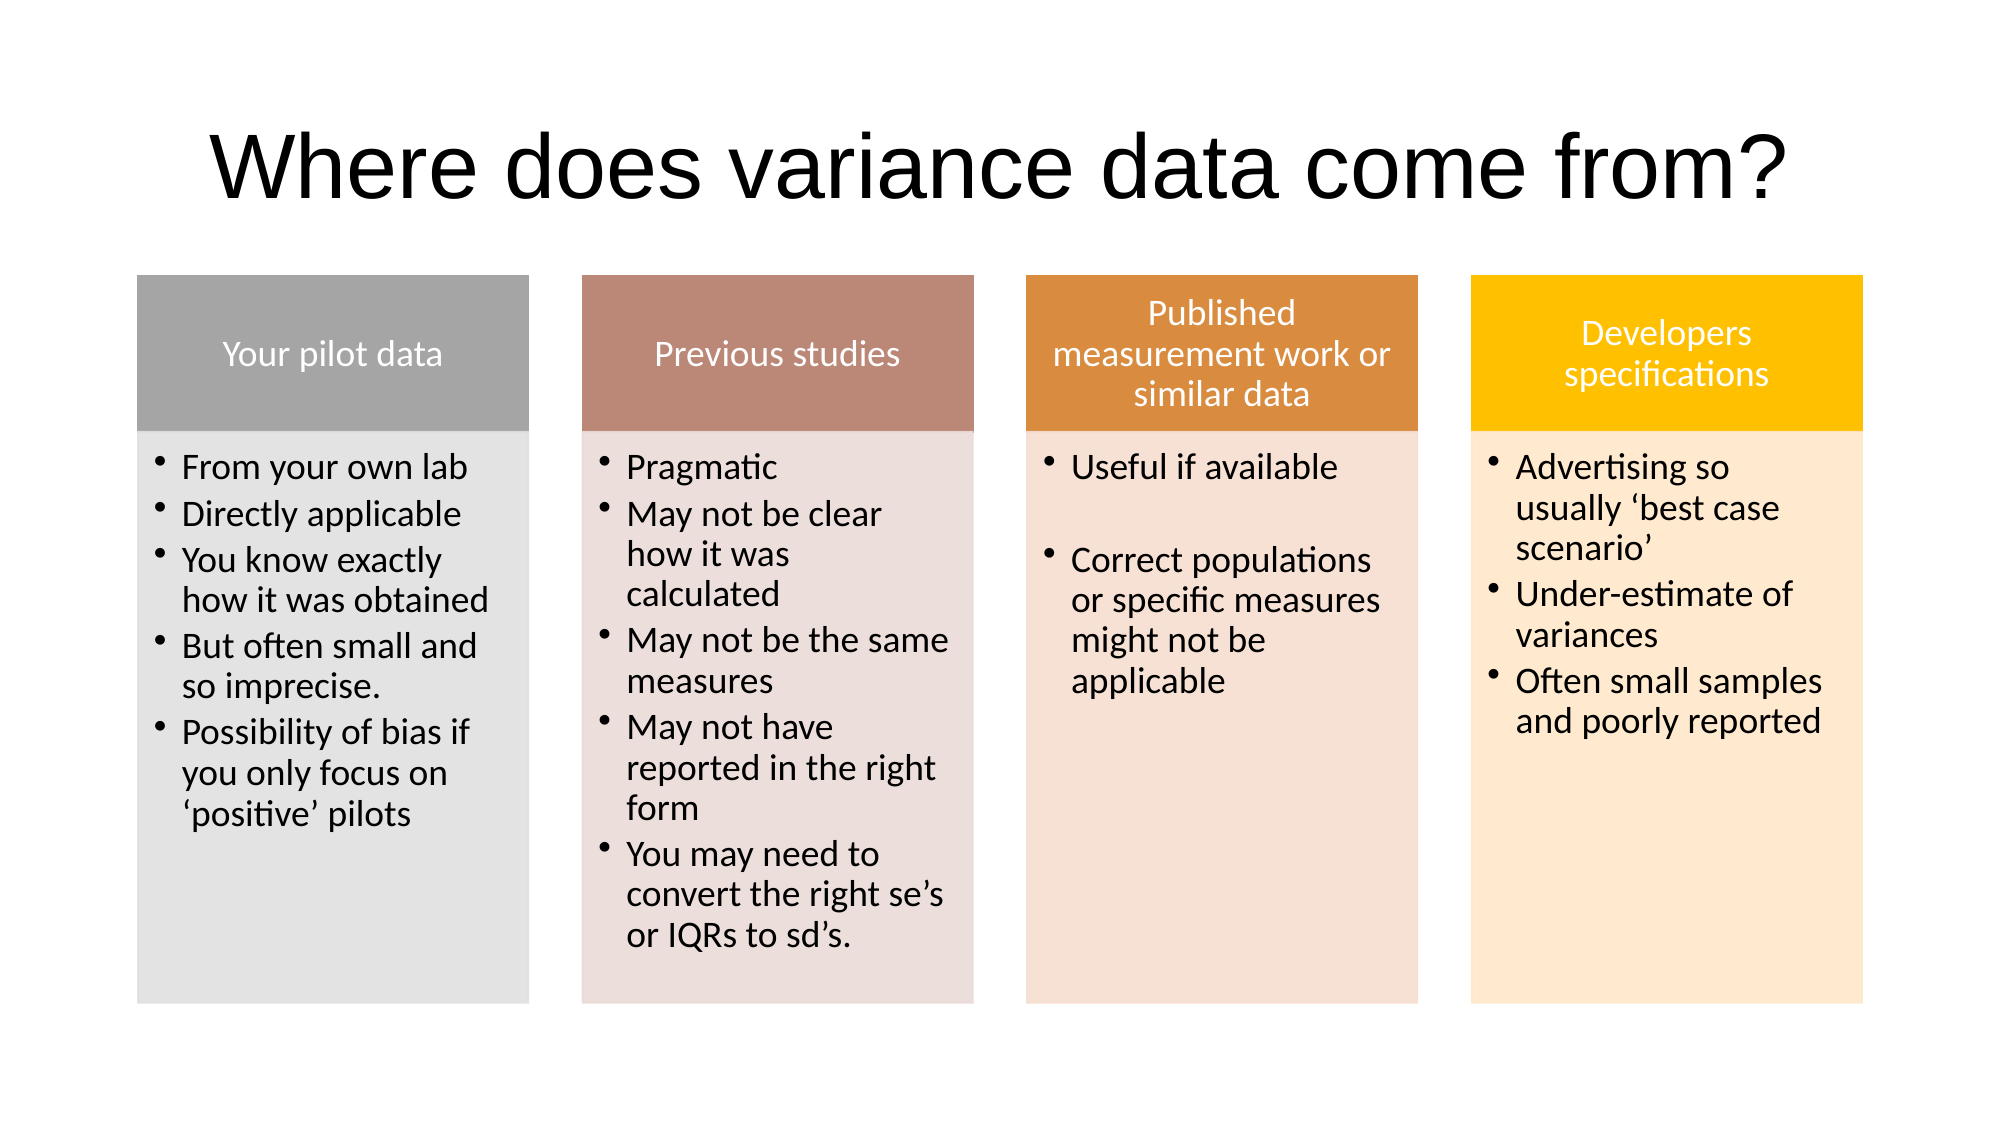

# Where does variance data come from?
Your pilot data
From your own lab
Directly applicable
You know exactly how it was obtained
But often small and so imprecise.
Possibility of bias if you only focus on ‘positive’ pilots
Previous studies
Pragmatic
May not be clear how it was calculated
May not be the same measures
May not have reported in the right form
You may need to convert the right se’s or IQRs to sd’s.
Published measurement work or similar data
Useful if available

Correct populations or specific measures might not be applicable
Developers specifications
Advertising so usually ‘best case scenario’
Under-estimate of variances
Often small samples and poorly reported